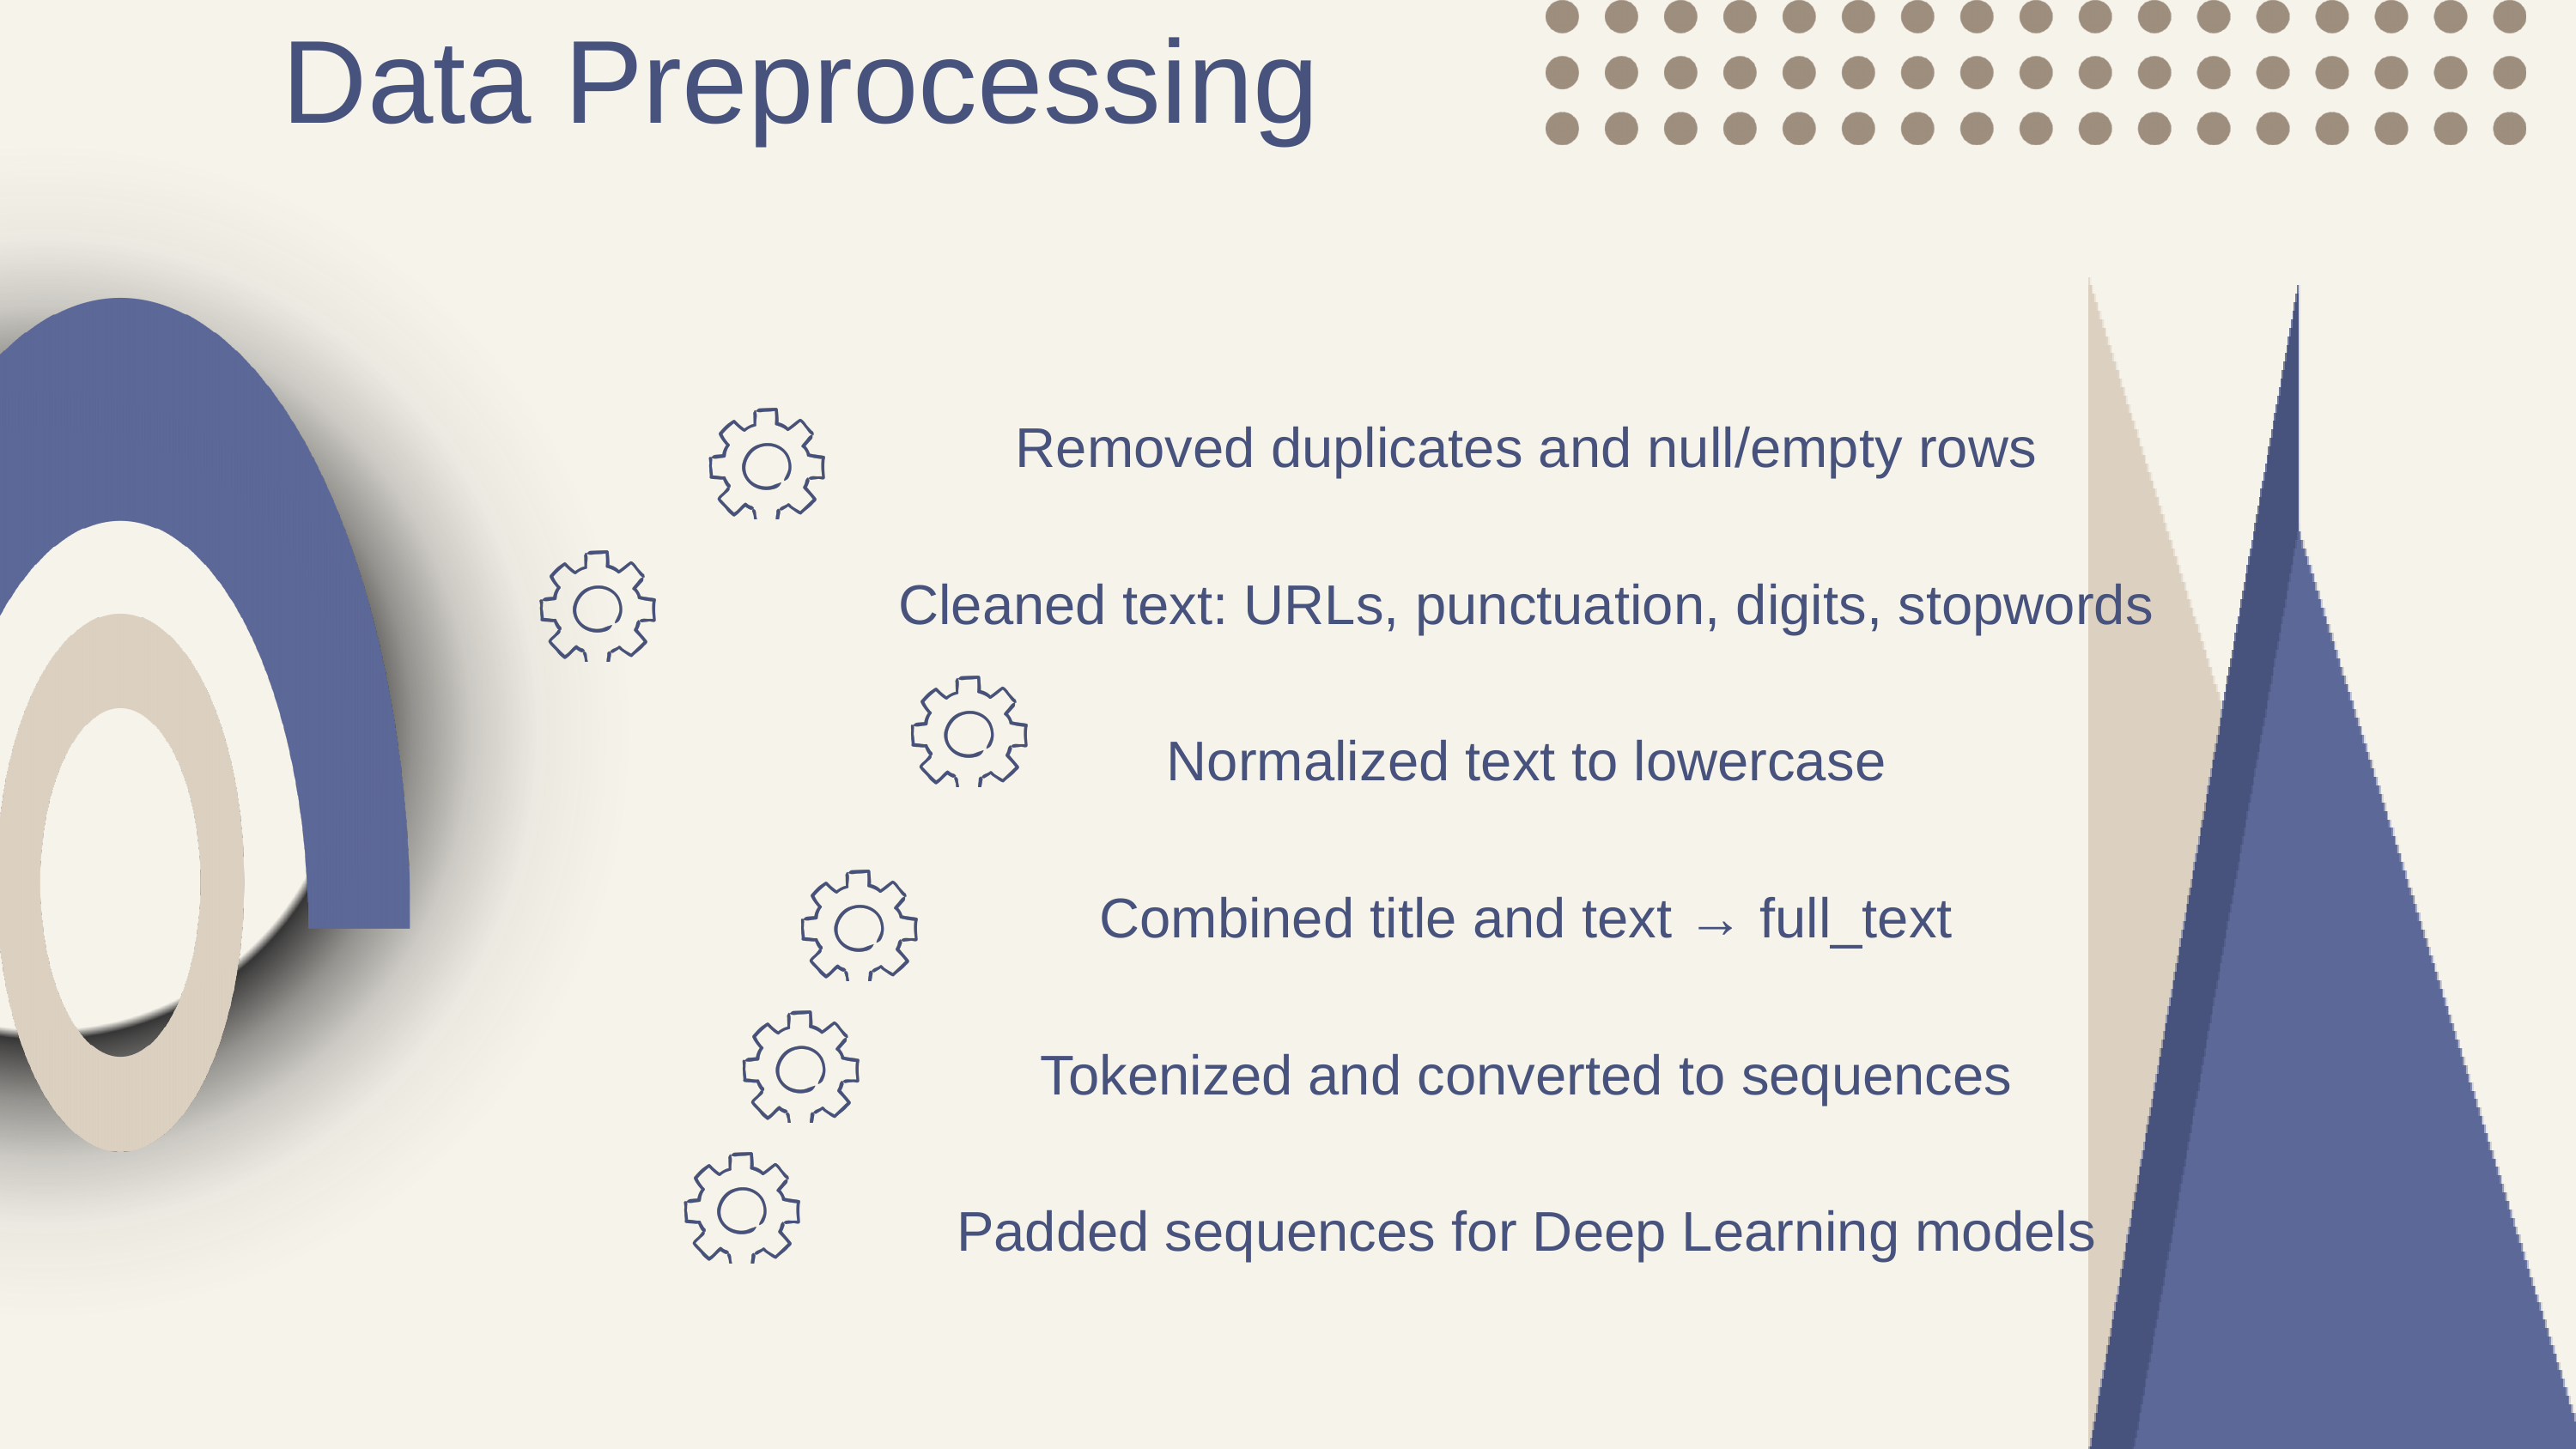

Data Preprocessing

Removed duplicates and null/empty rows

Cleaned text: URLs, punctuation, digits, stopwords

Normalized text to lowercase

Combined title and text → full_text

Tokenized and converted to sequences

Padded sequences for Deep Learning models